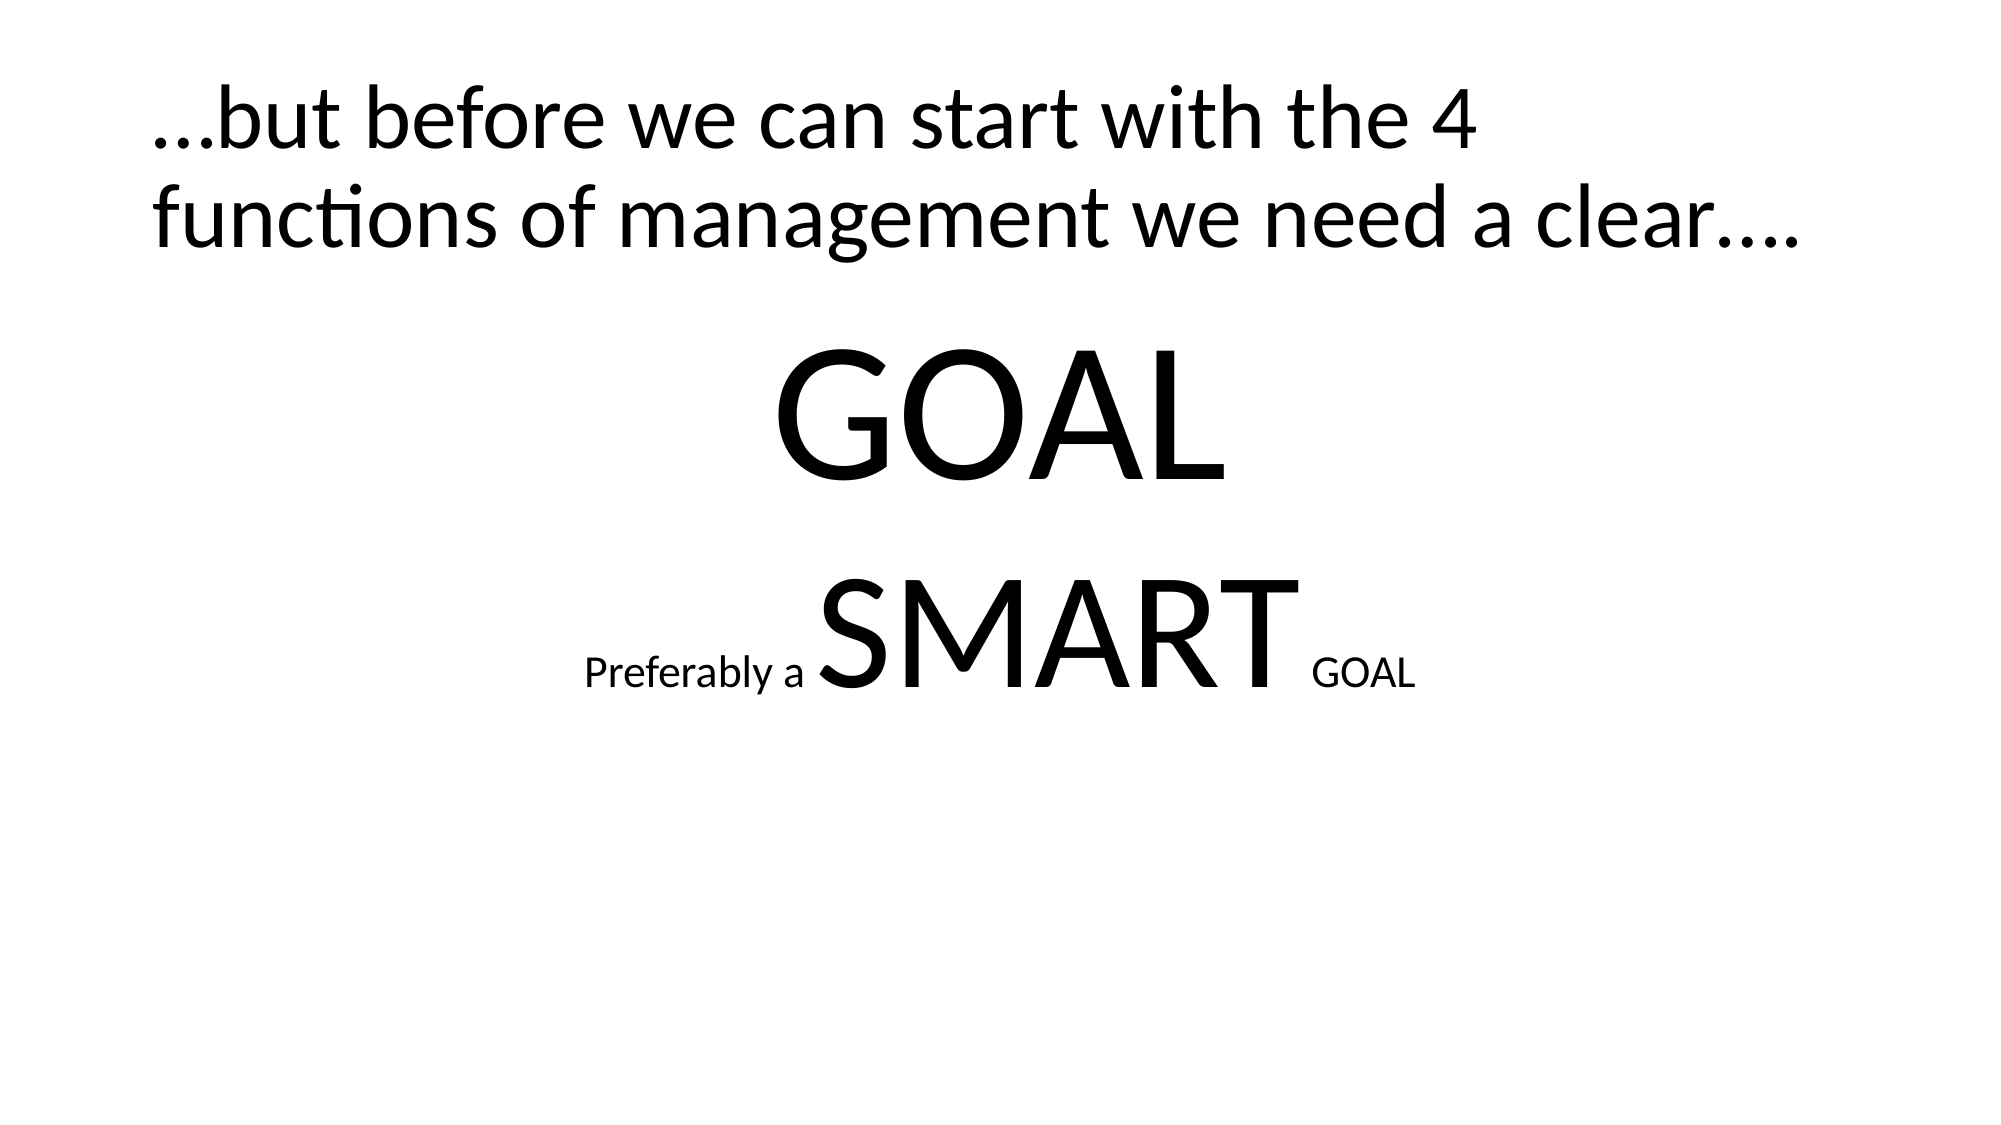

# …but before we can start with the 4 functions of management we need a clear….
GOAL
Preferably a SMART GOAL